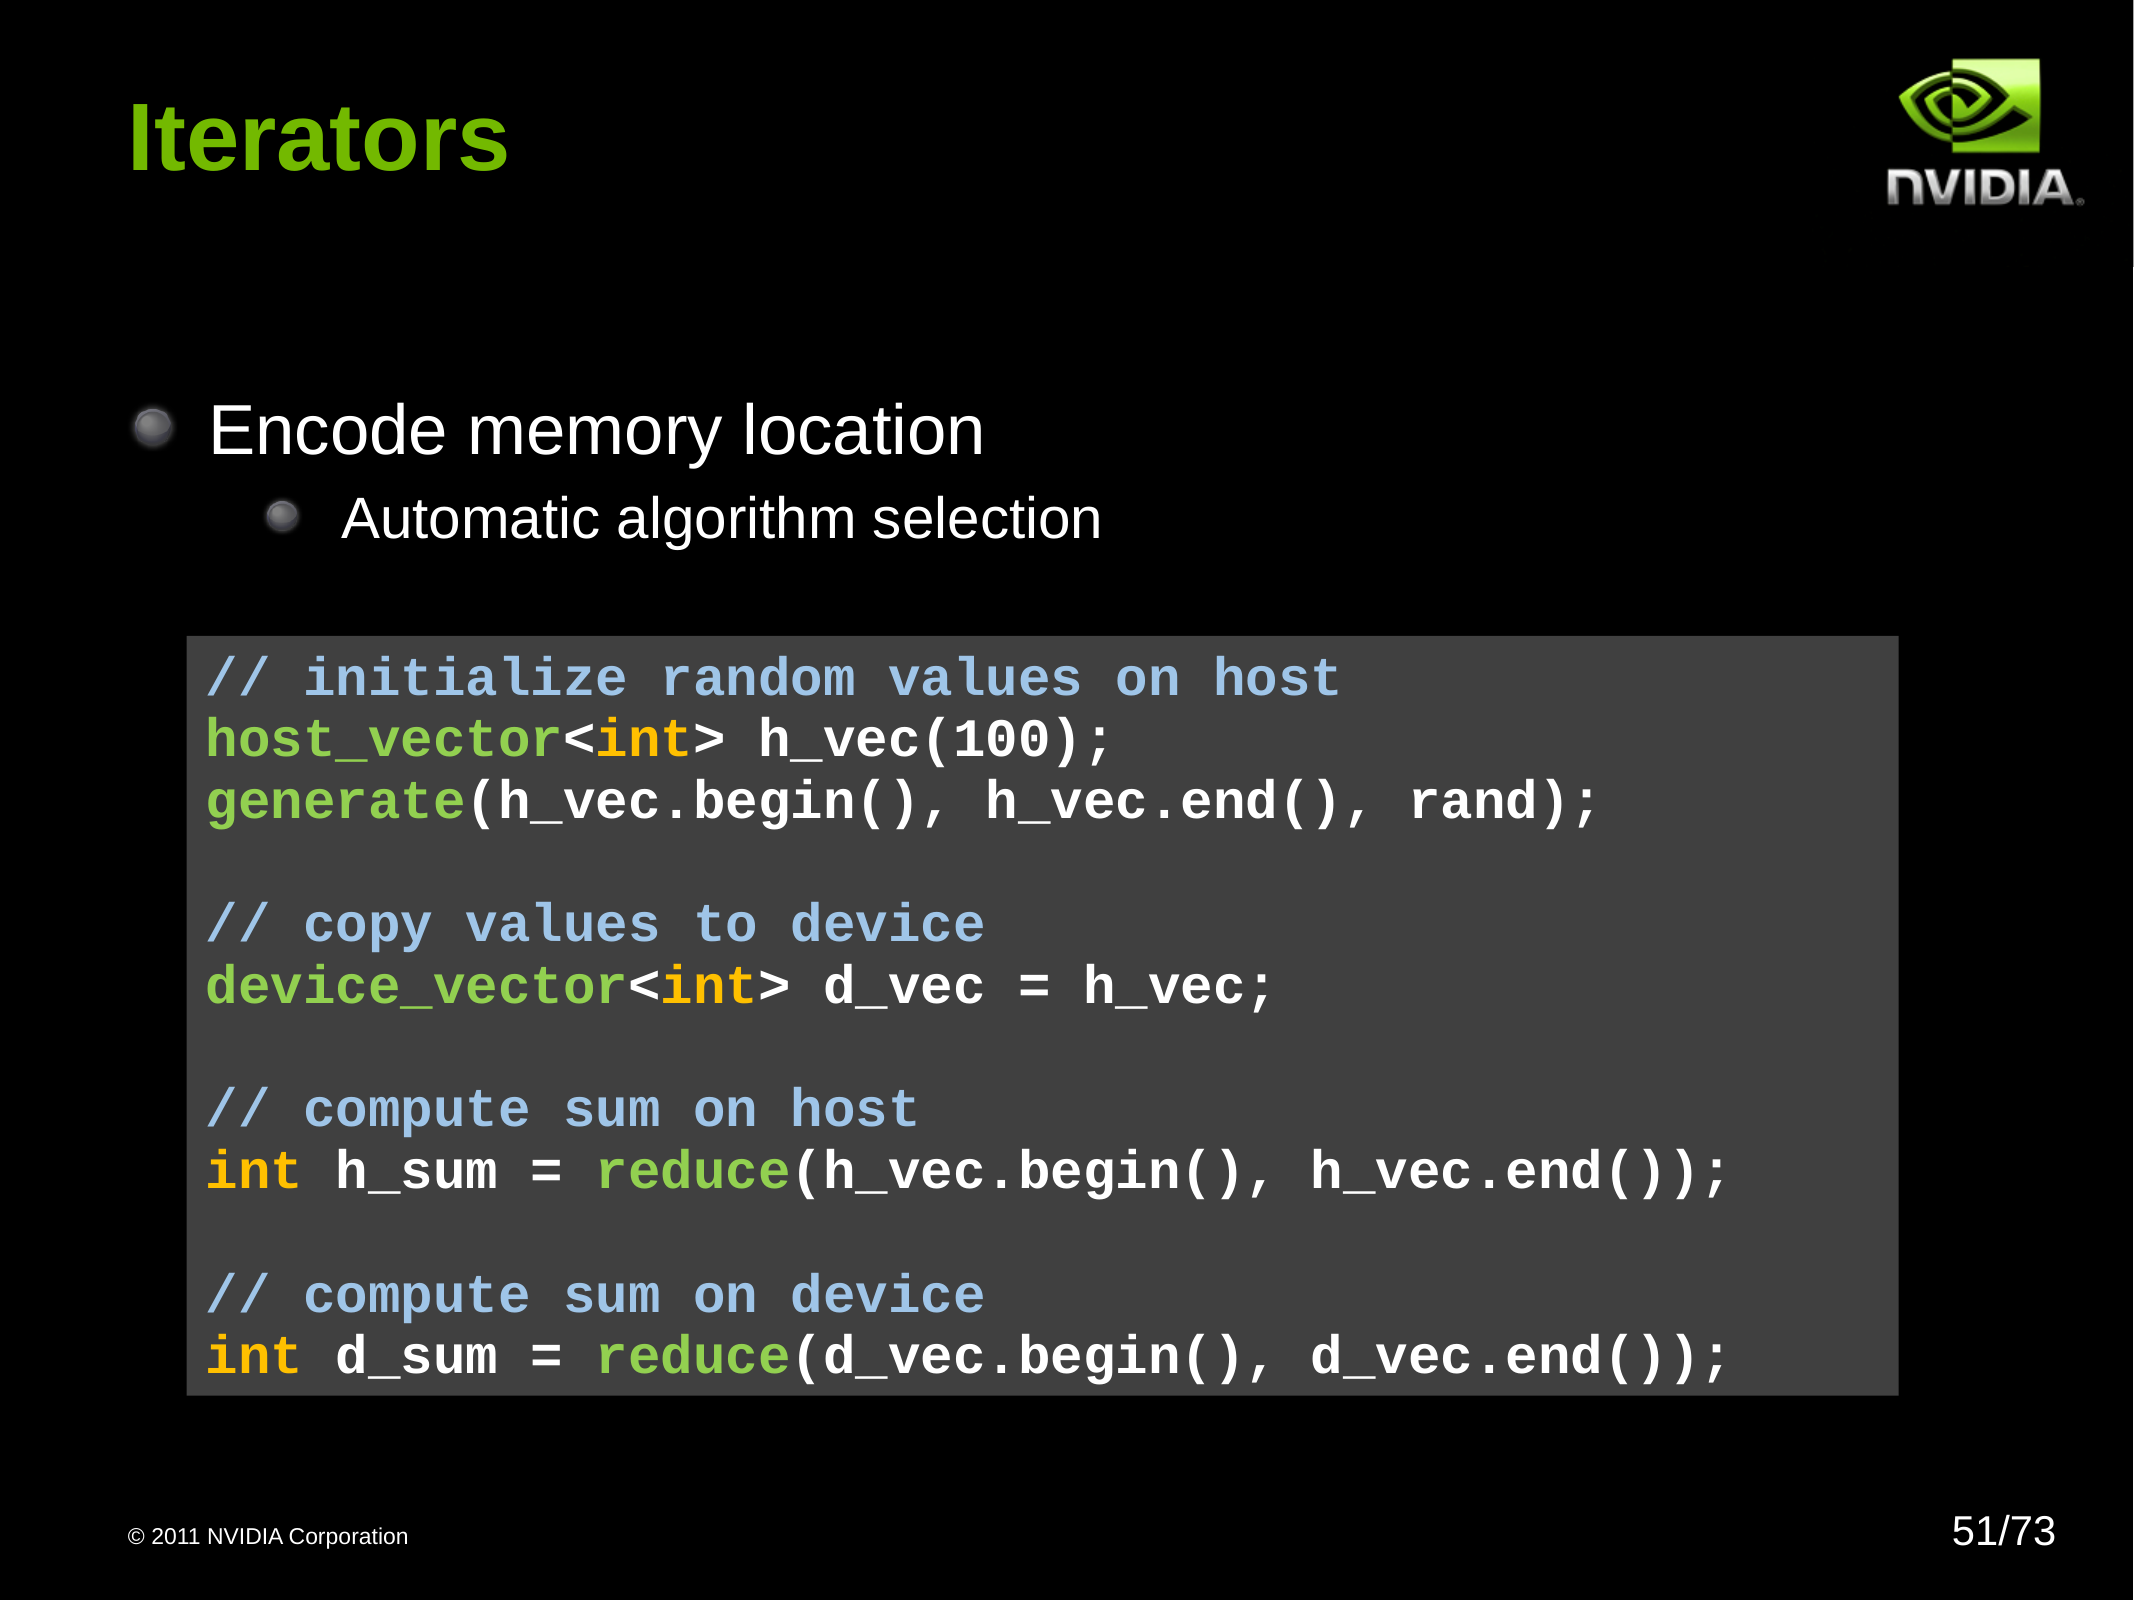

# Iterators
Encode memory location
Automatic algorithm selection
// initialize random values on host
host_vector<int> h_vec(100);
generate(h_vec.begin(), h_vec.end(), rand);

// copy values to device
device_vector<int> d_vec = h_vec;

// compute sum on host
int h_sum = reduce(h_vec.begin(), h_vec.end());

// compute sum on device
int d_sum = reduce(d_vec.begin(), d_vec.end());